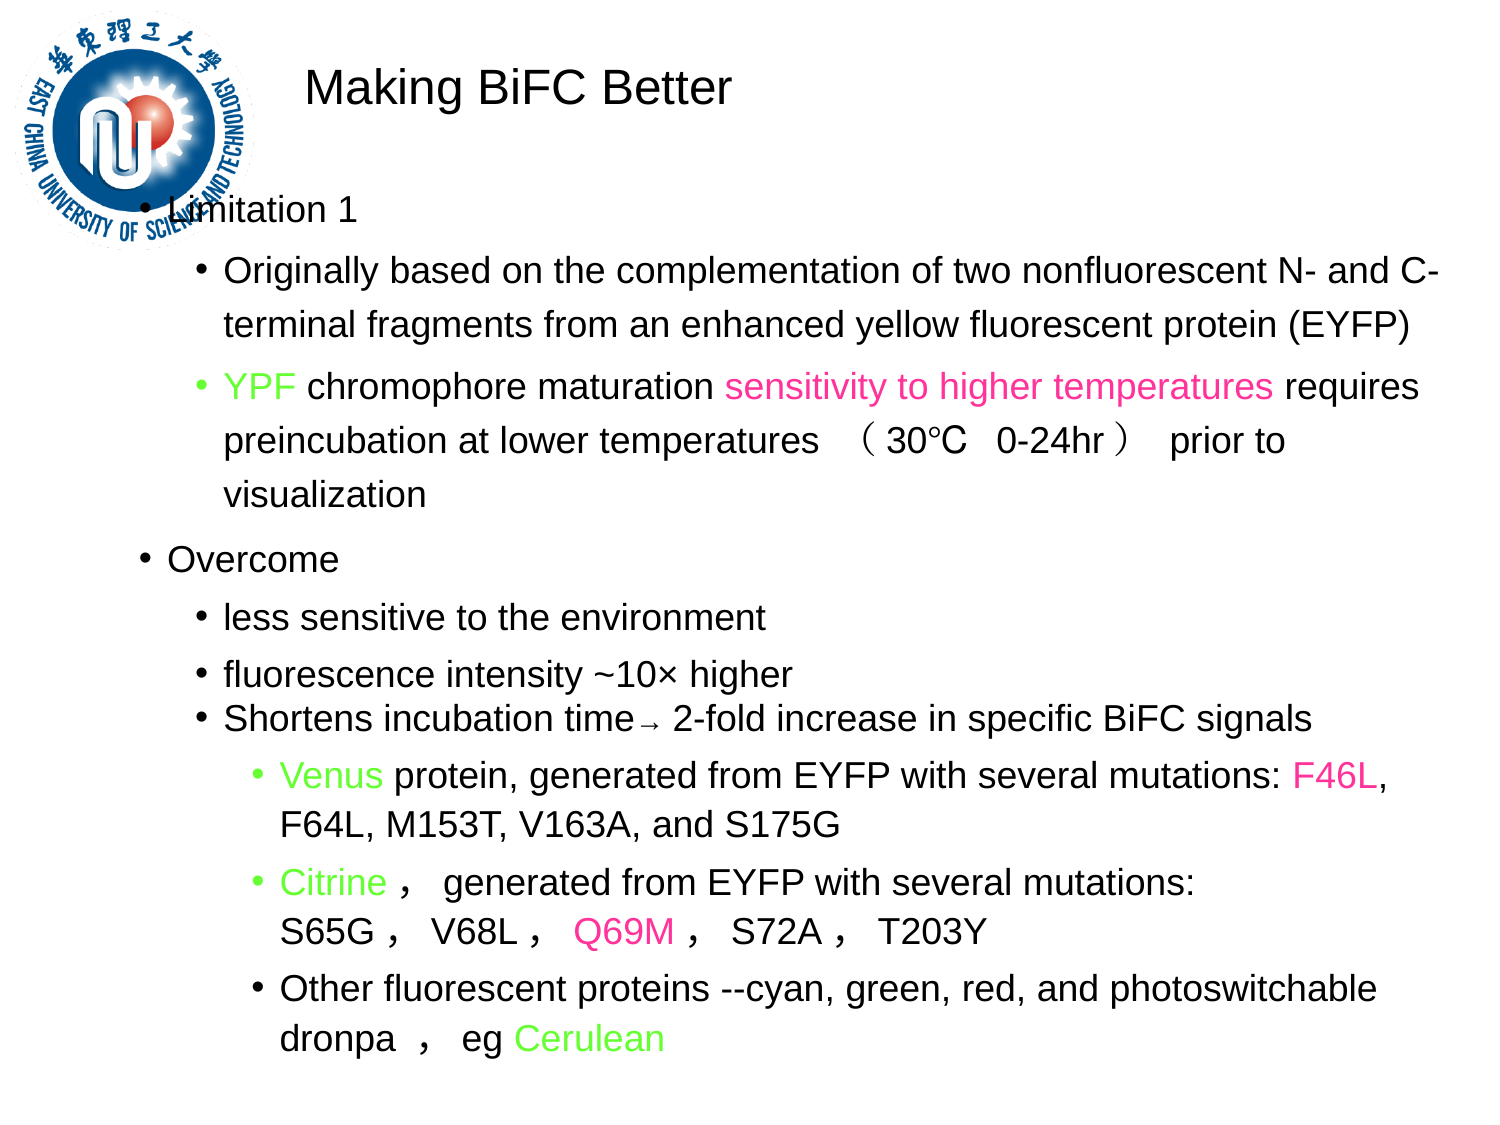

Making BiFC Better
Limitation 1
Originally based on the complementation of two nonfluorescent N- and C-terminal fragments from an enhanced yellow fluorescent protein (EYFP)
YPF chromophore maturation sensitivity to higher temperatures requires preincubation at lower temperatures （30℃   0-24hr） prior to visualization
Overcome
less sensitive to the environment
fluorescence intensity ~10× higher
Shortens incubation time→ 2-fold increase in specific BiFC signals
Venus protein, generated from EYFP with several mutations: F46L, F64L, M153T, V163A, and S175G
Citrine，generated from EYFP with several mutations: S65G，V68L，Q69M，S72A，T203Y
Other fluorescent proteins --cyan, green, red, and photoswitchable dronpa ，eg Cerulean